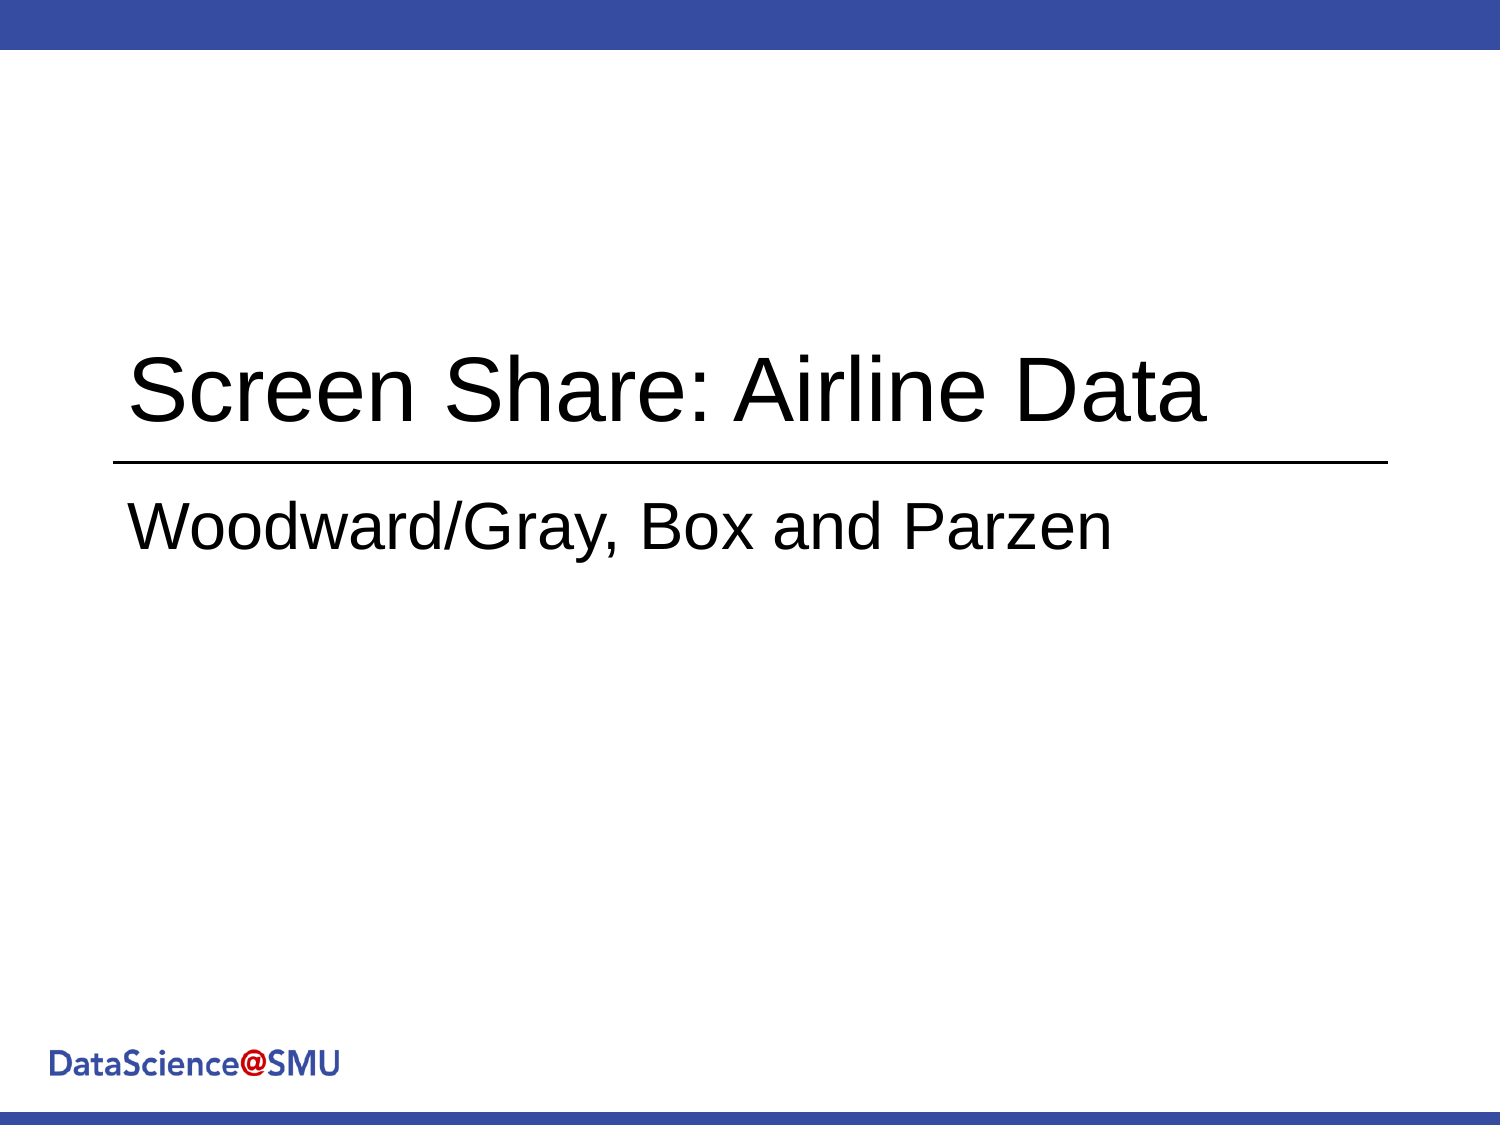

# Screen Share: Airline Data
Woodward/Gray, Box and Parzen